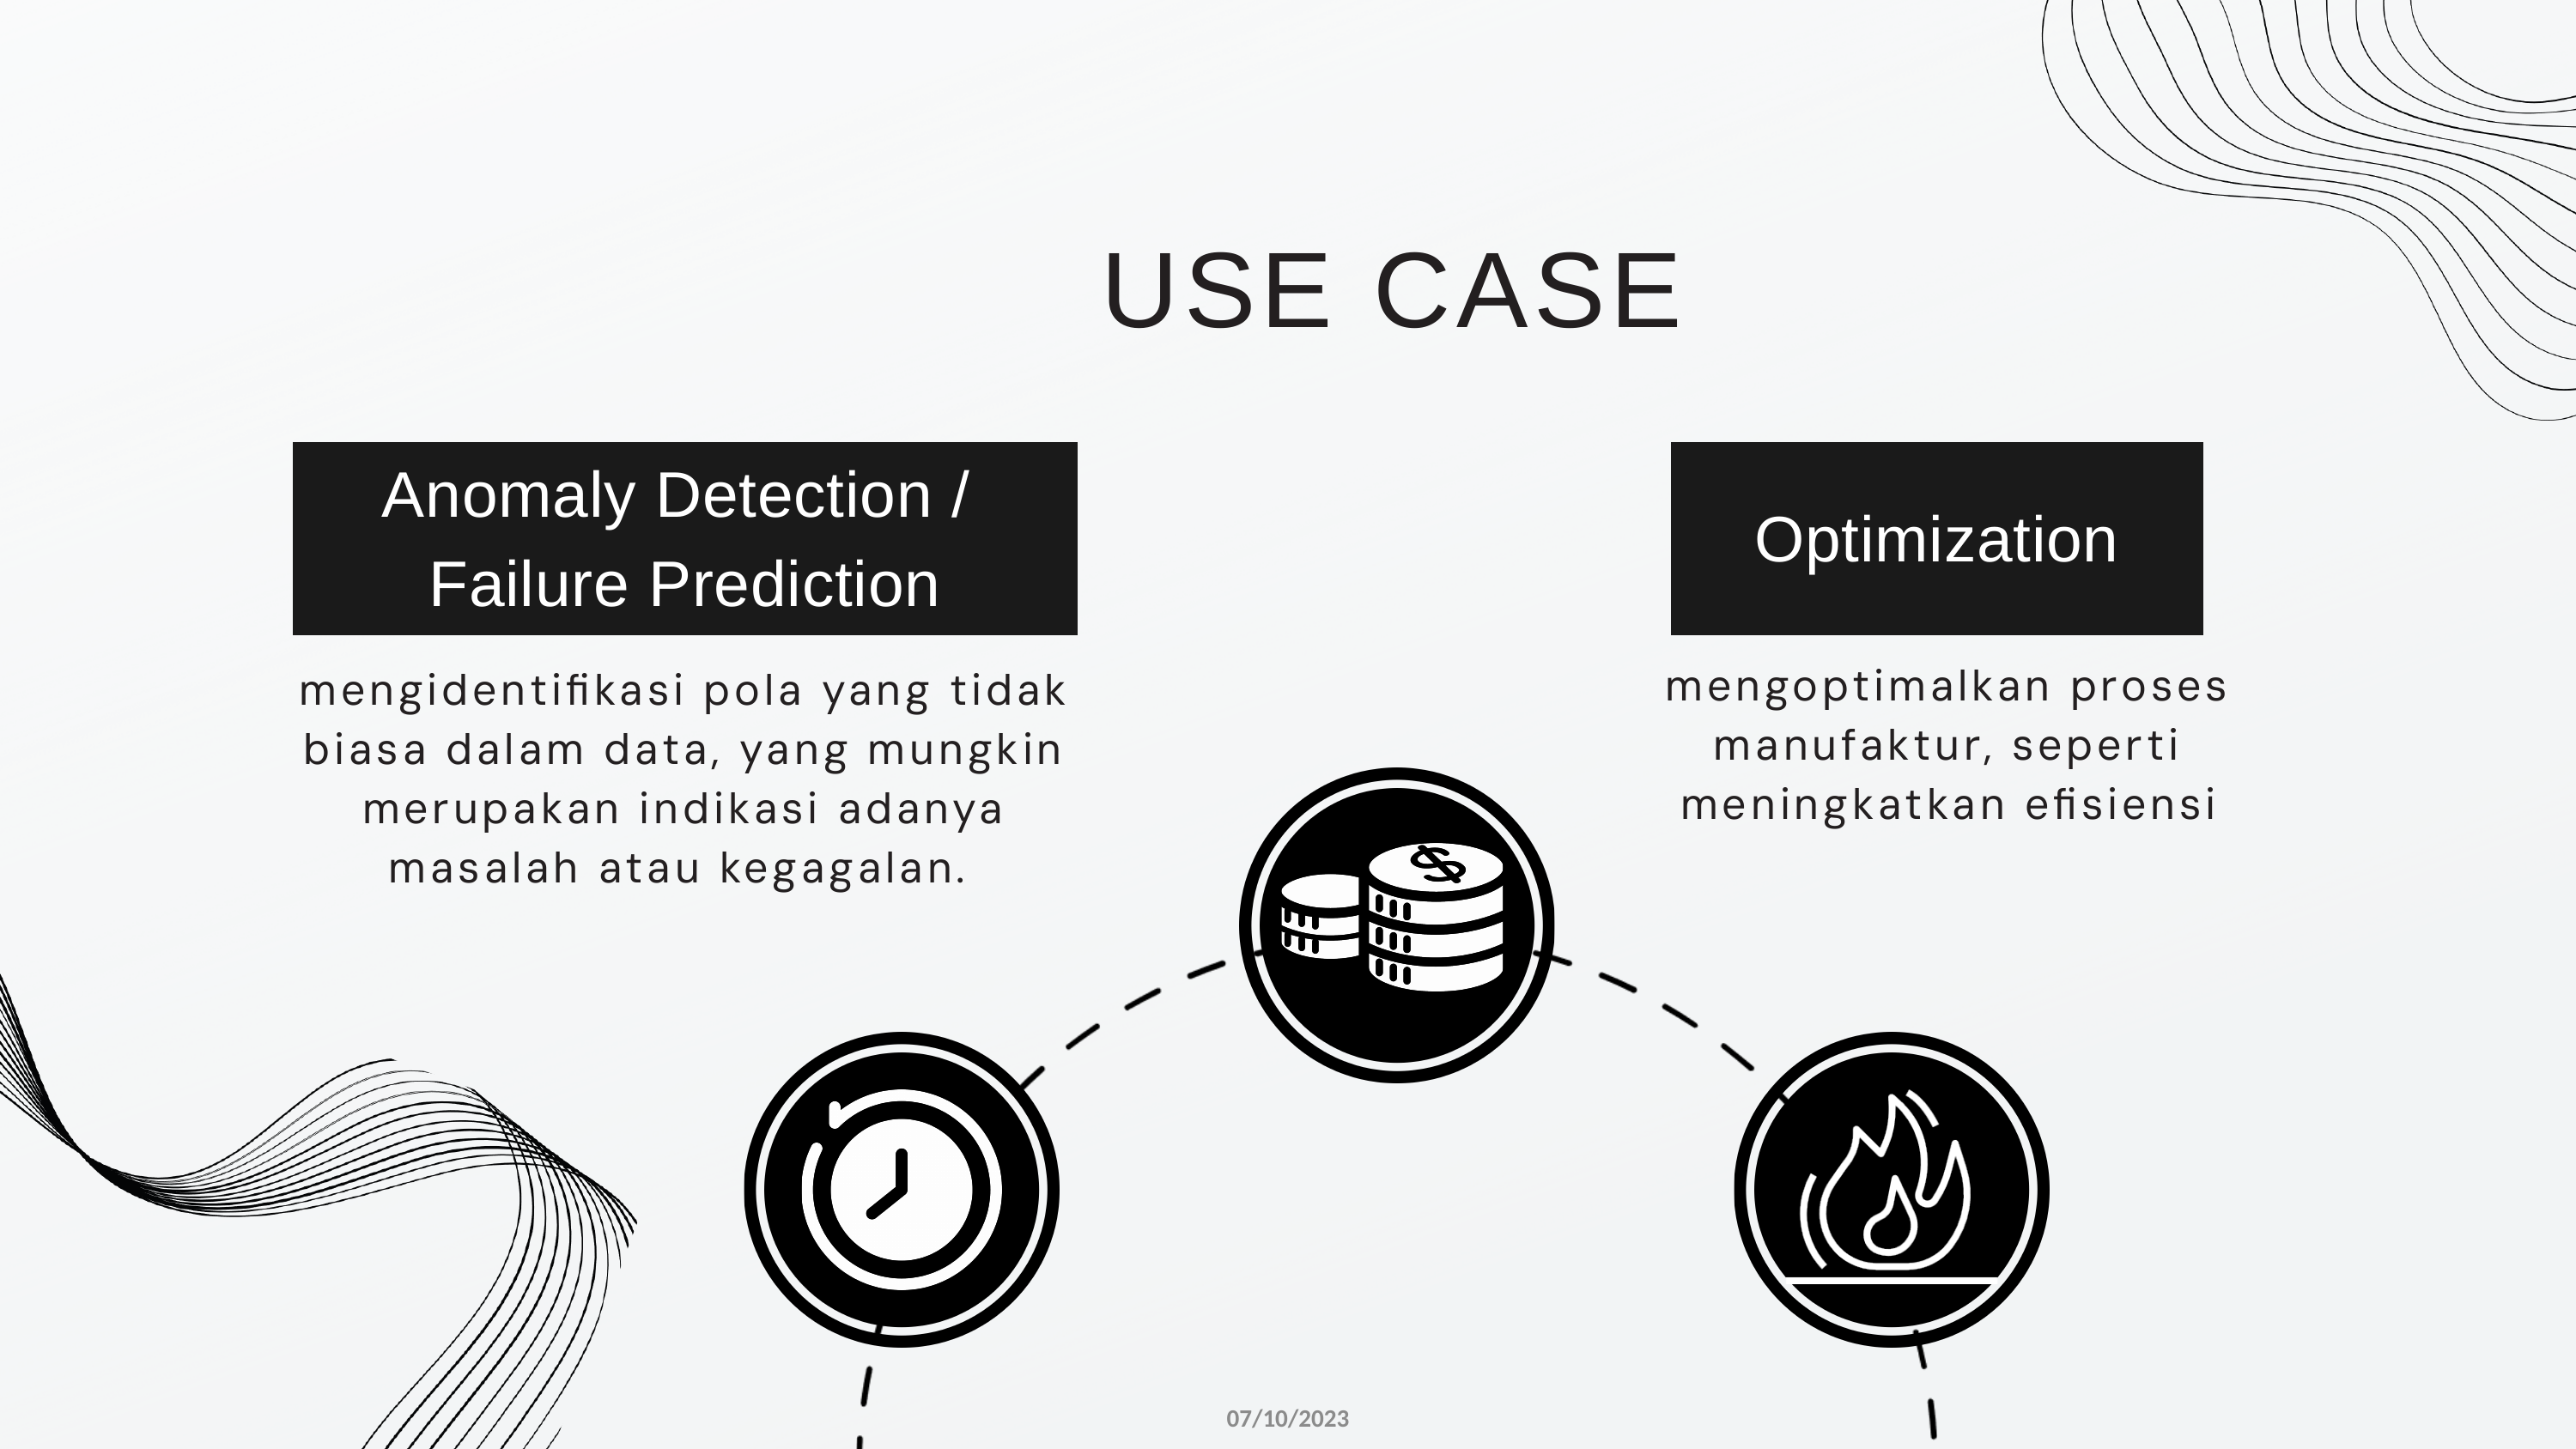

USE CASE

Anomaly Detection /
Failure Prediction

Optimization
mengoptimalkan proses manufaktur, seperti meningkatkan efisiensi
mengidentifikasi pola yang tidak biasa dalam data, yang mungkin merupakan indikasi adanya masalah atau kegagalan.

07/10/2023